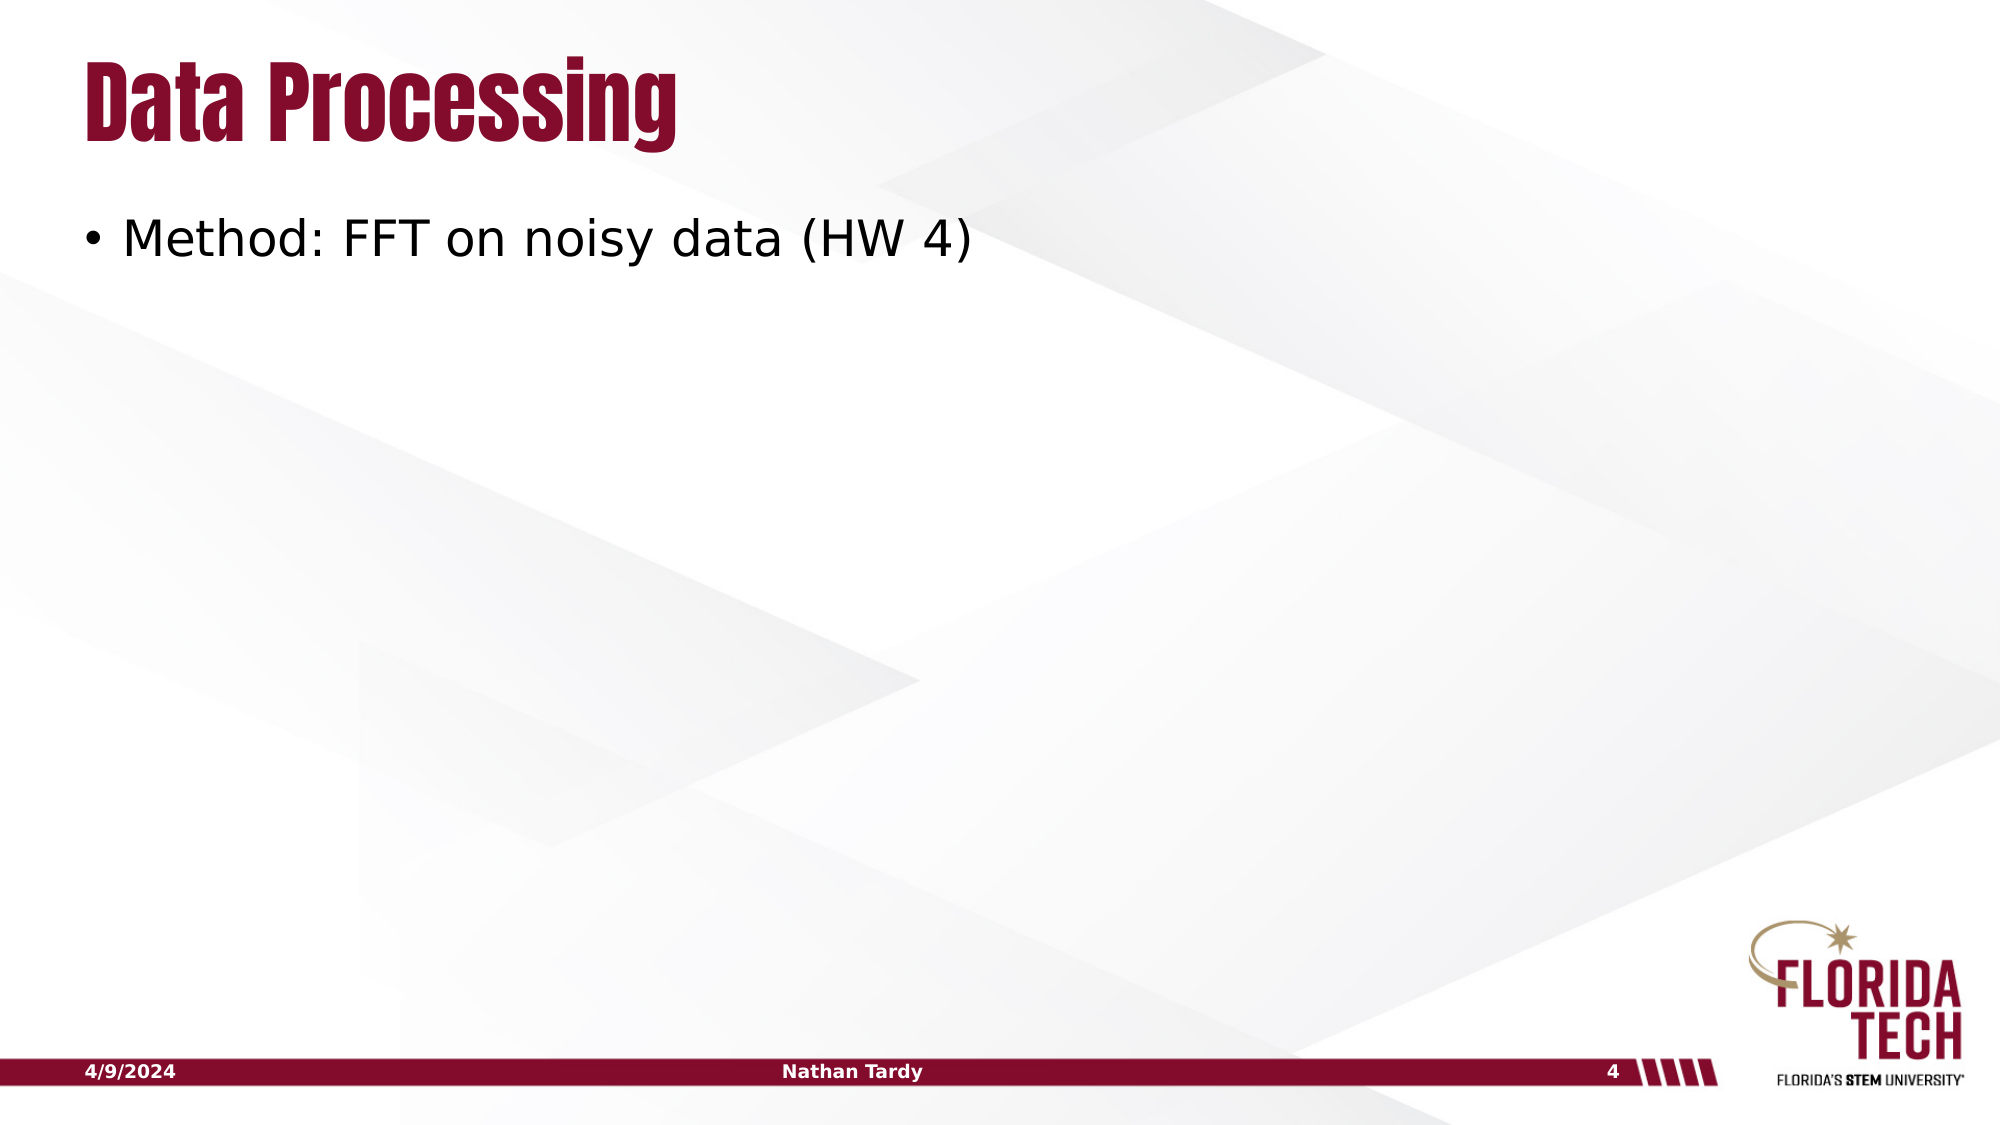

# Data Processing
Method: FFT on noisy data (HW 4)

4/9/2024
Nathan Tardy
4